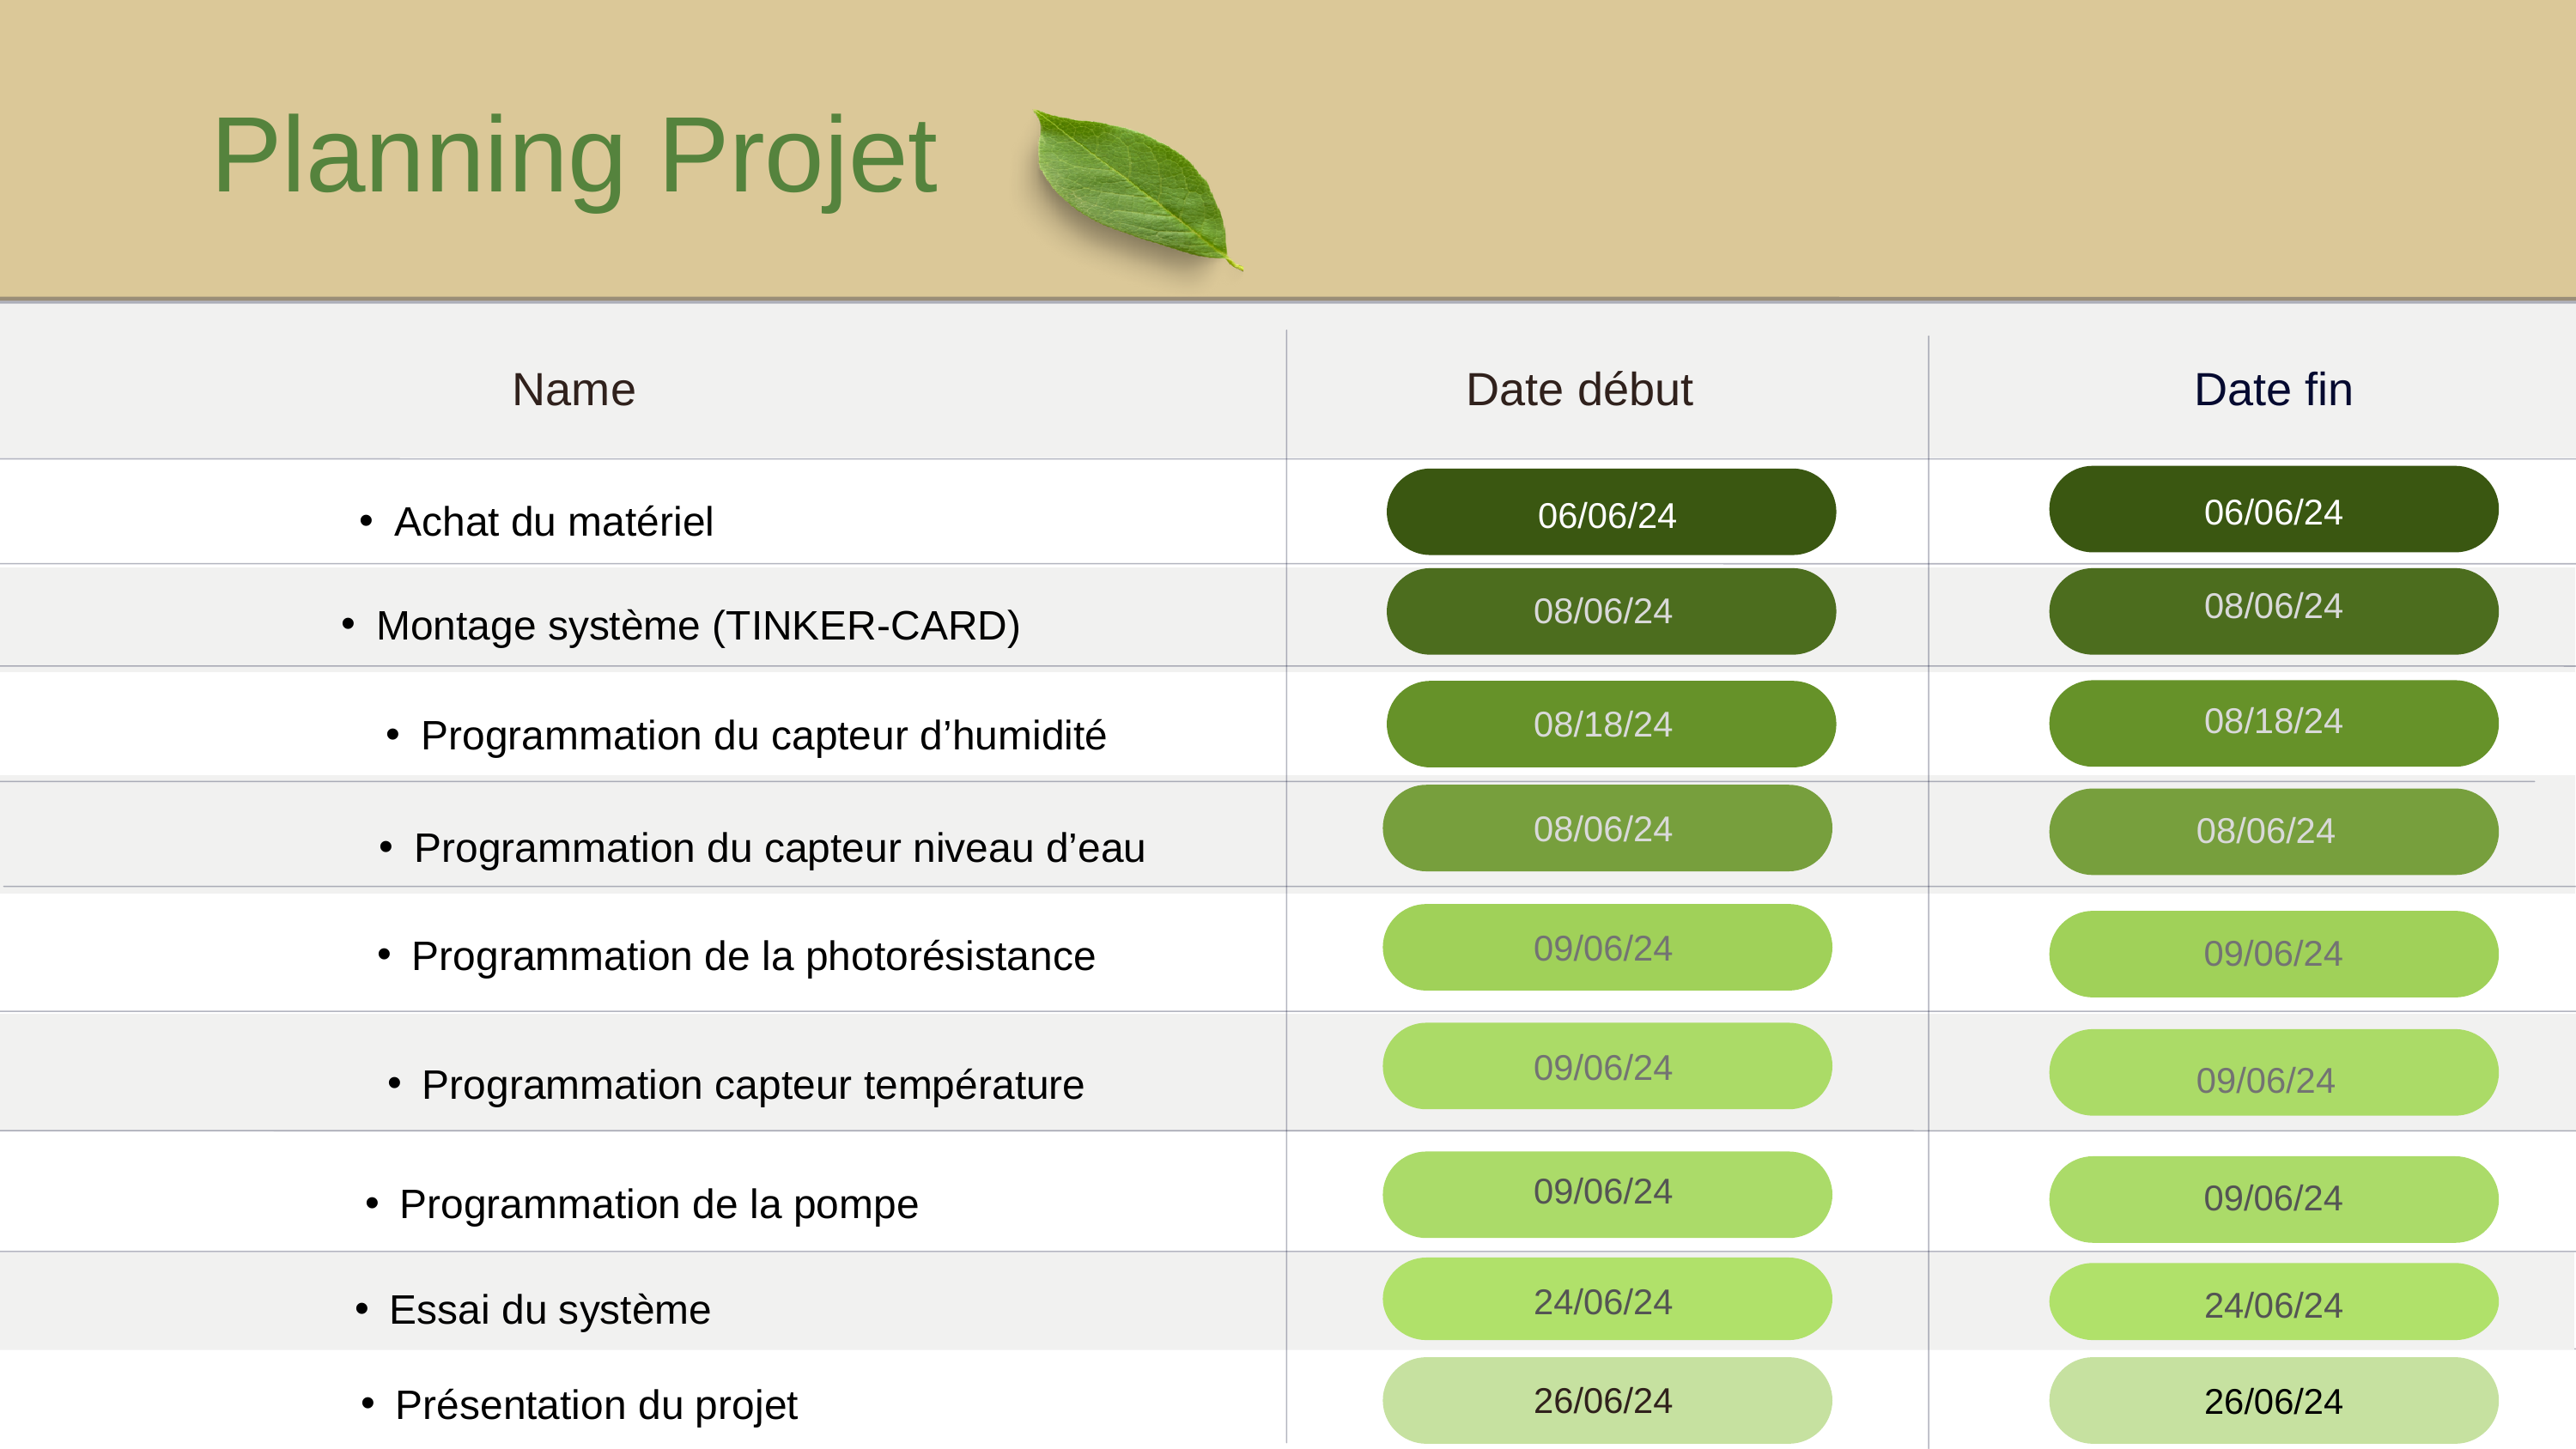

Planning Projet

Name
Date début
Date fin

06/06/24
Achat du matériel
06/06/24

08/06/24
08/06/24
Montage système (TINKER-CARD)

08/18/24
08/18/24
Programmation du capteur d’humidité

08/06/24
08/06/24
Programmation du capteur niveau d’eau

Programmation de la photorésistance
09/06/24
09/06/24

09/06/24
Programmation capteur température
09/06/24

09/06/24
Programmation de la pompe
09/06/24

Essai du système
24/06/24
24/06/24

Présentation du projet
26/06/24
26/06/24
12/15/2025